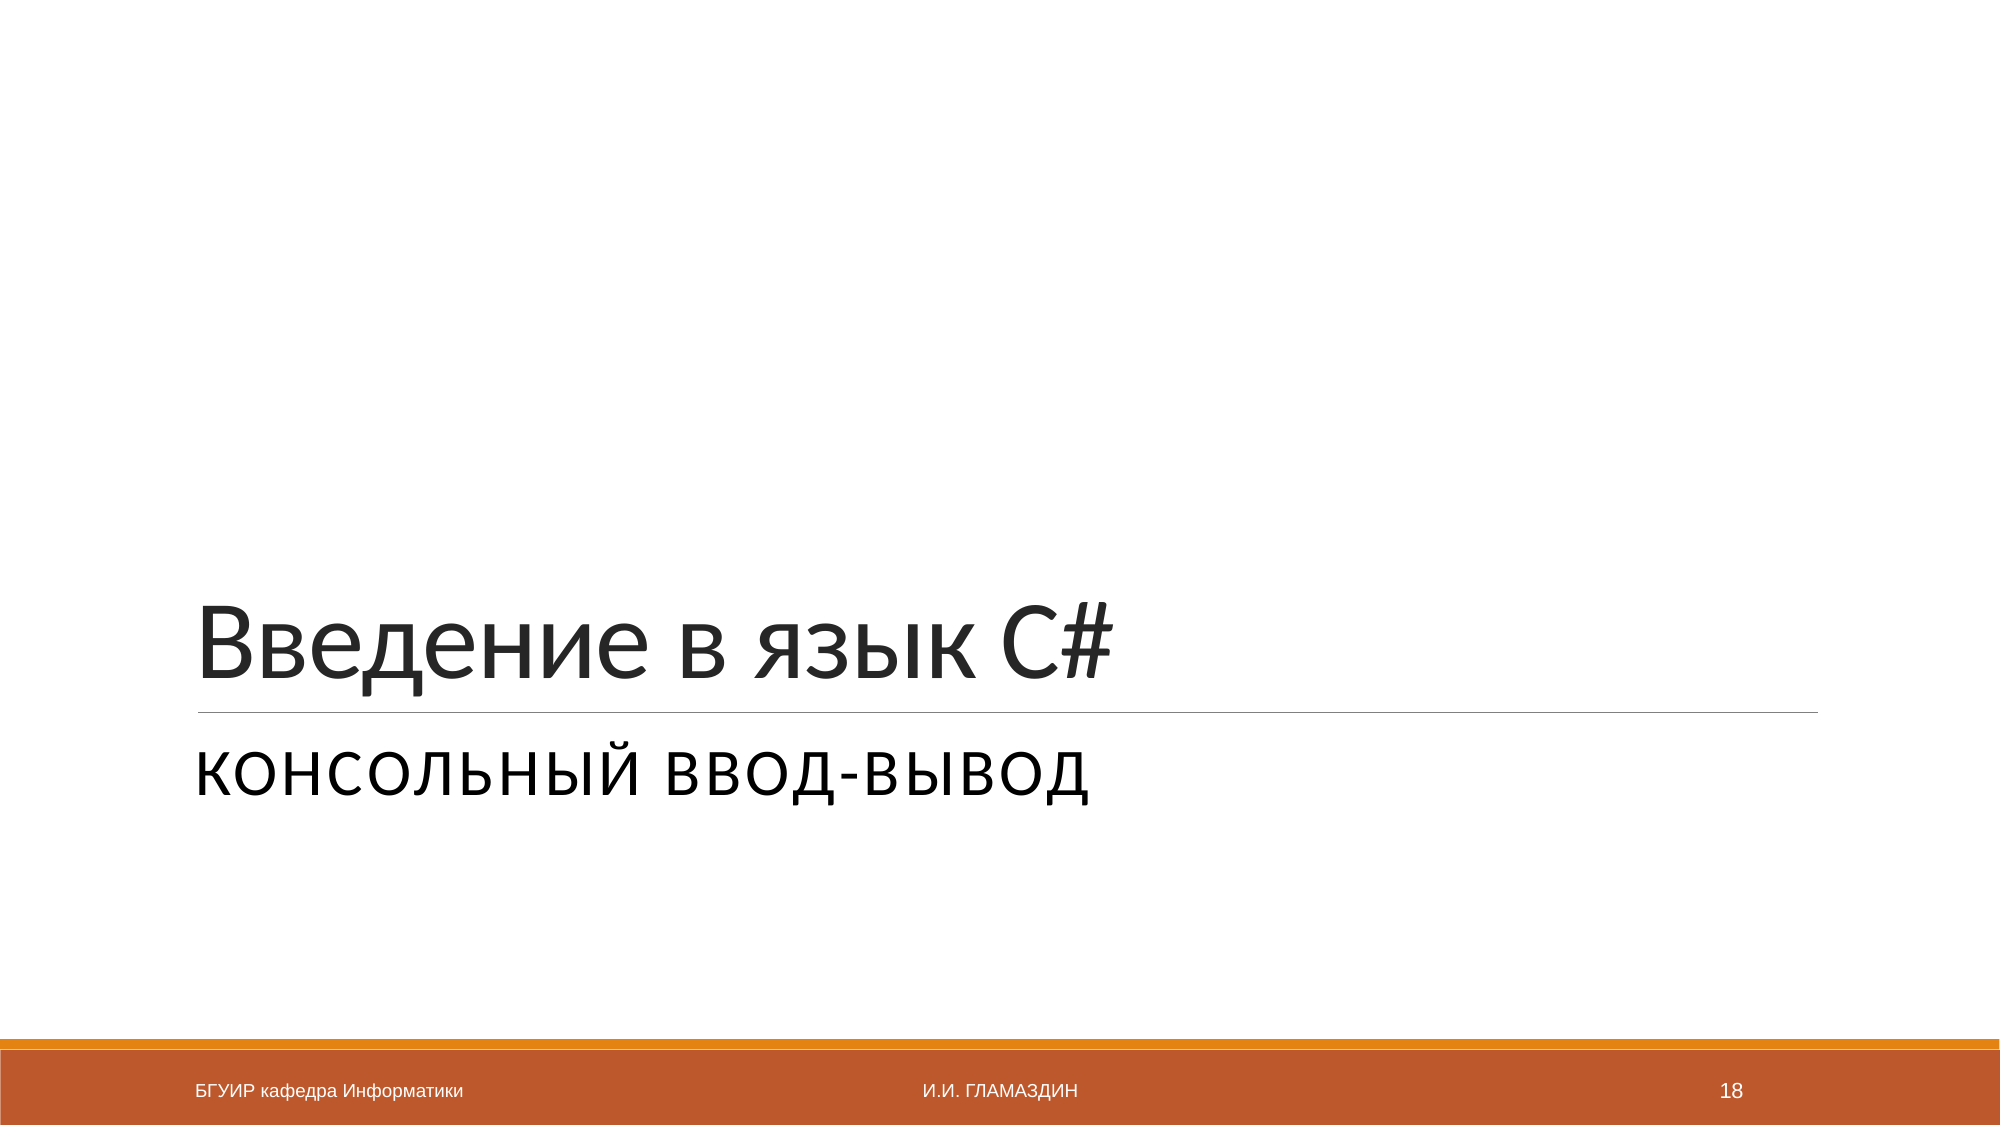

# Введение в язык C#
Консольный ввод-вывод
БГУИР кафедра Информатики
И.И. Гламаздин
18